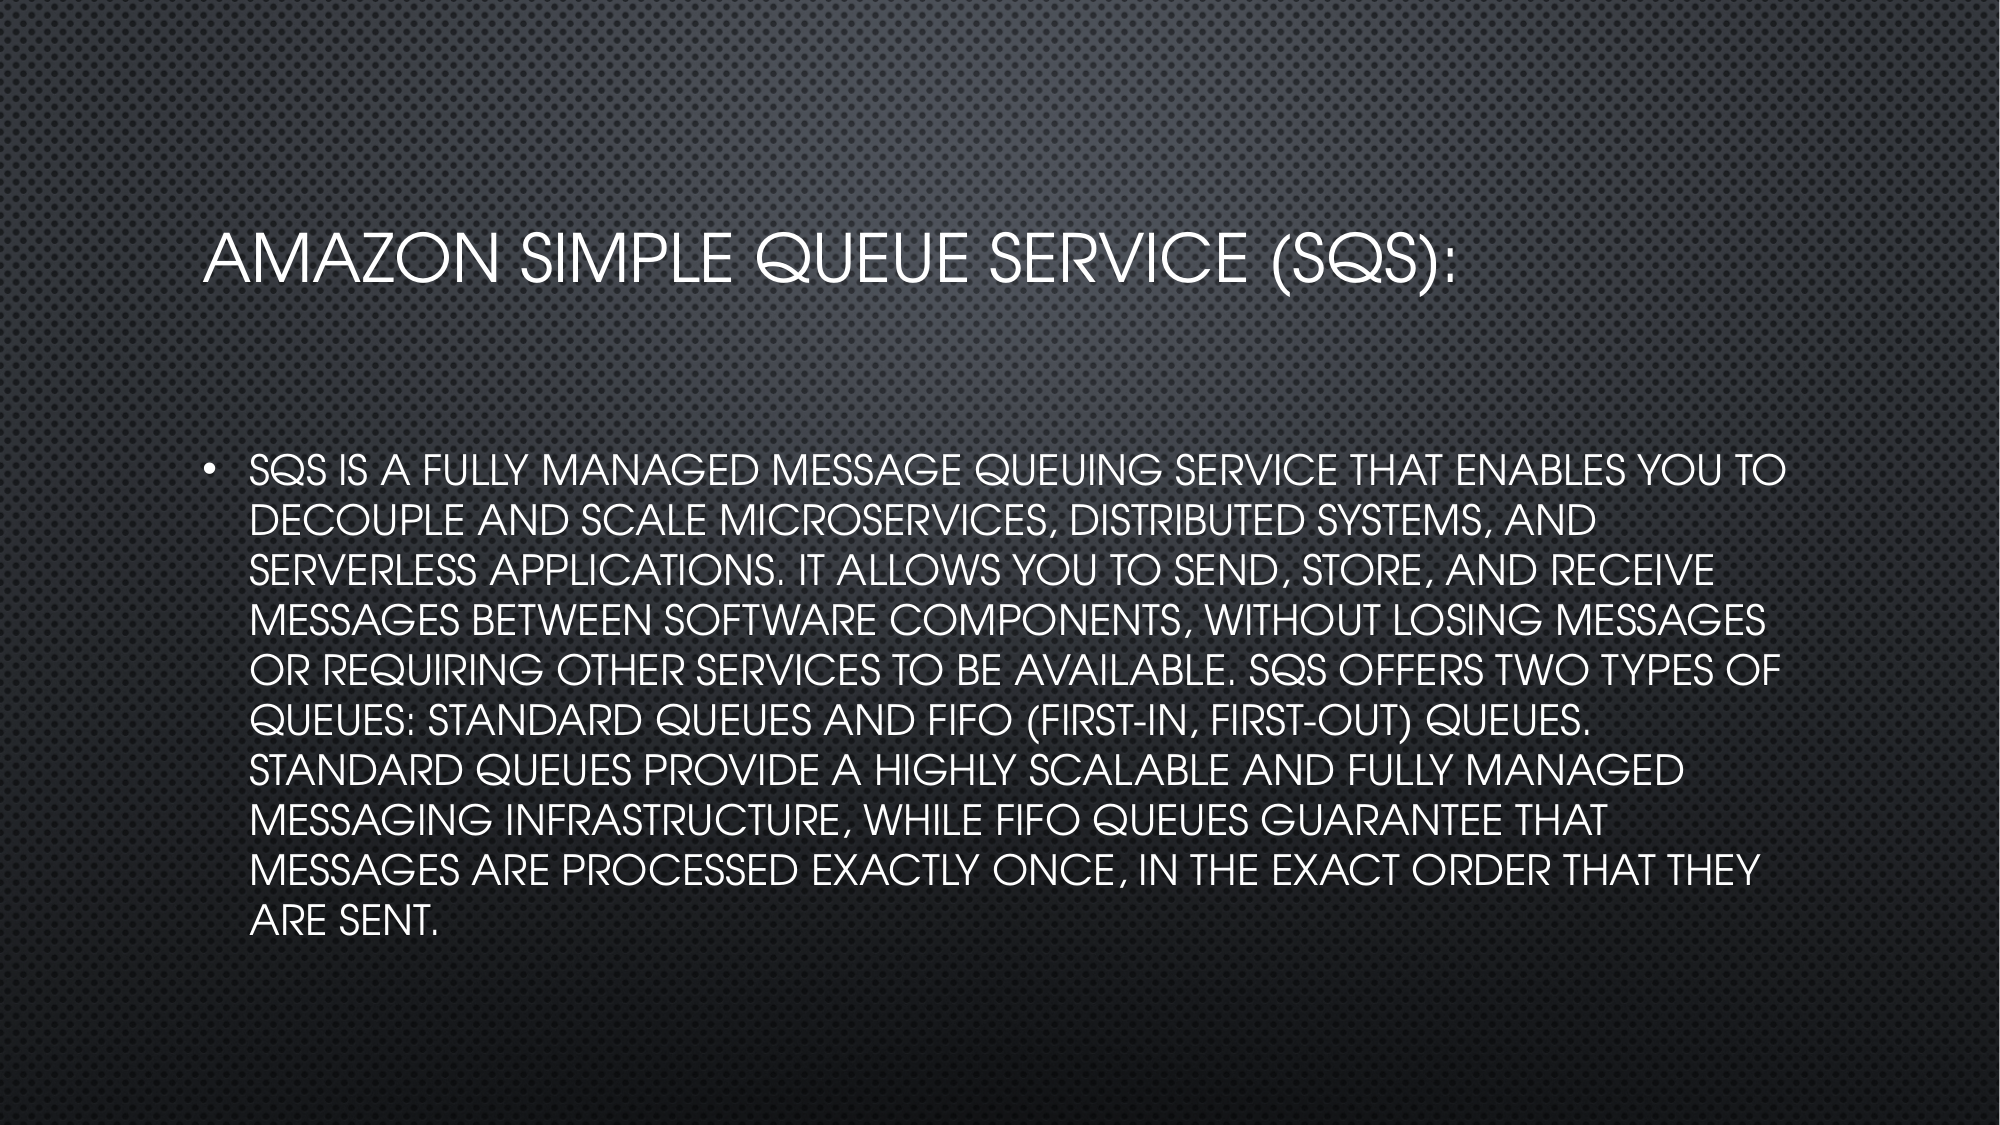

# Amazon Simple Queue Service (SQS):
SQS is a fully managed message queuing service that enables you to decouple and scale microservices, distributed systems, and serverless applications. It allows you to send, store, and receive messages between software components, without losing messages or requiring other services to be available. SQS offers two types of queues: standard queues and FIFO (first-in, first-out) queues. Standard queues provide a highly scalable and fully managed messaging infrastructure, while FIFO queues guarantee that messages are processed exactly once, in the exact order that they are sent.